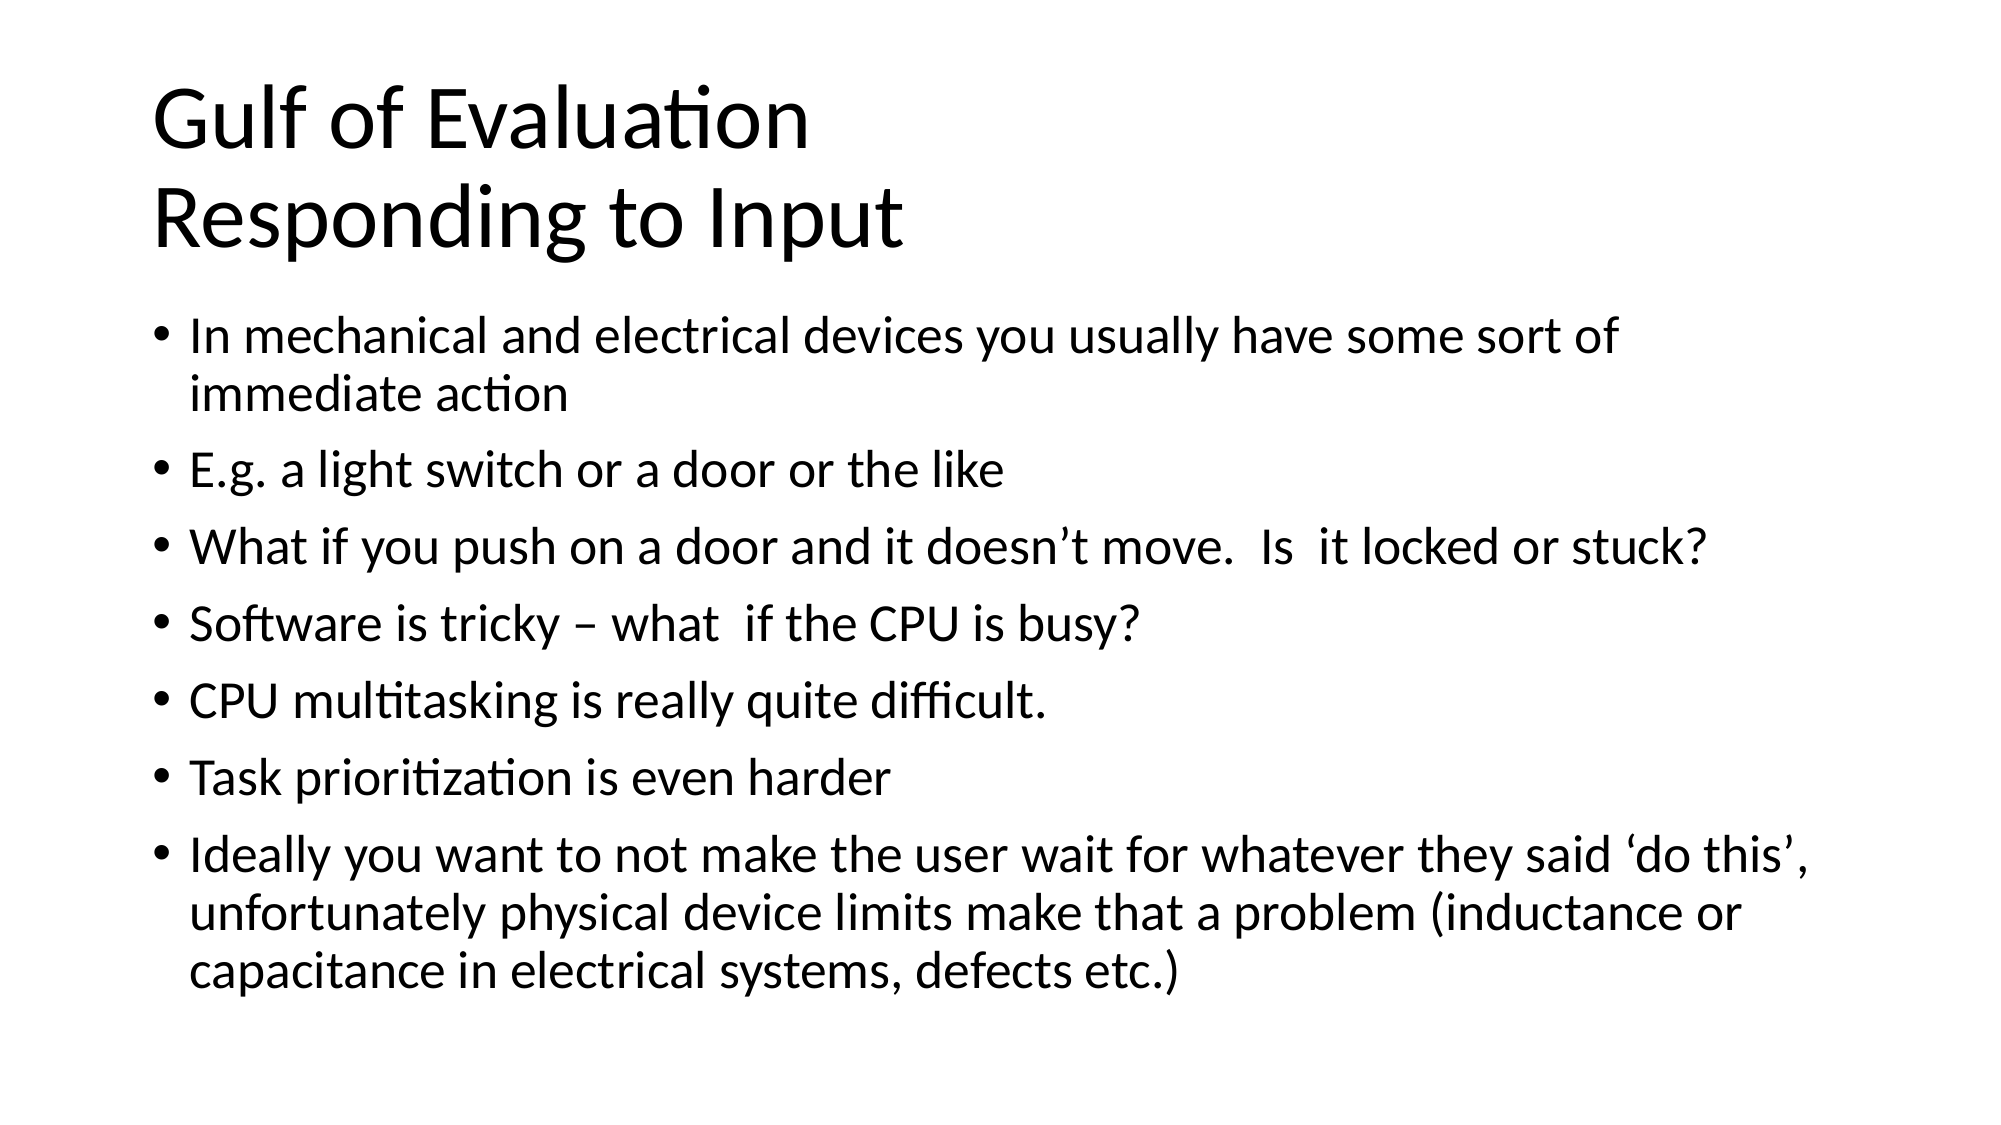

# Gulf of Evaluation Responding to Input
In mechanical and electrical devices you usually have some sort of immediate action
E.g. a light switch or a door or the like
What if you push on a door and it doesn’t move.  Is  it locked or stuck?
Software is tricky – what  if the CPU is busy?
CPU multitasking is really quite difficult.
Task prioritization is even harder
Ideally you want to not make the user wait for whatever they said ‘do this’, unfortunately physical device limits make that a problem (inductance or capacitance in electrical systems, defects etc.)